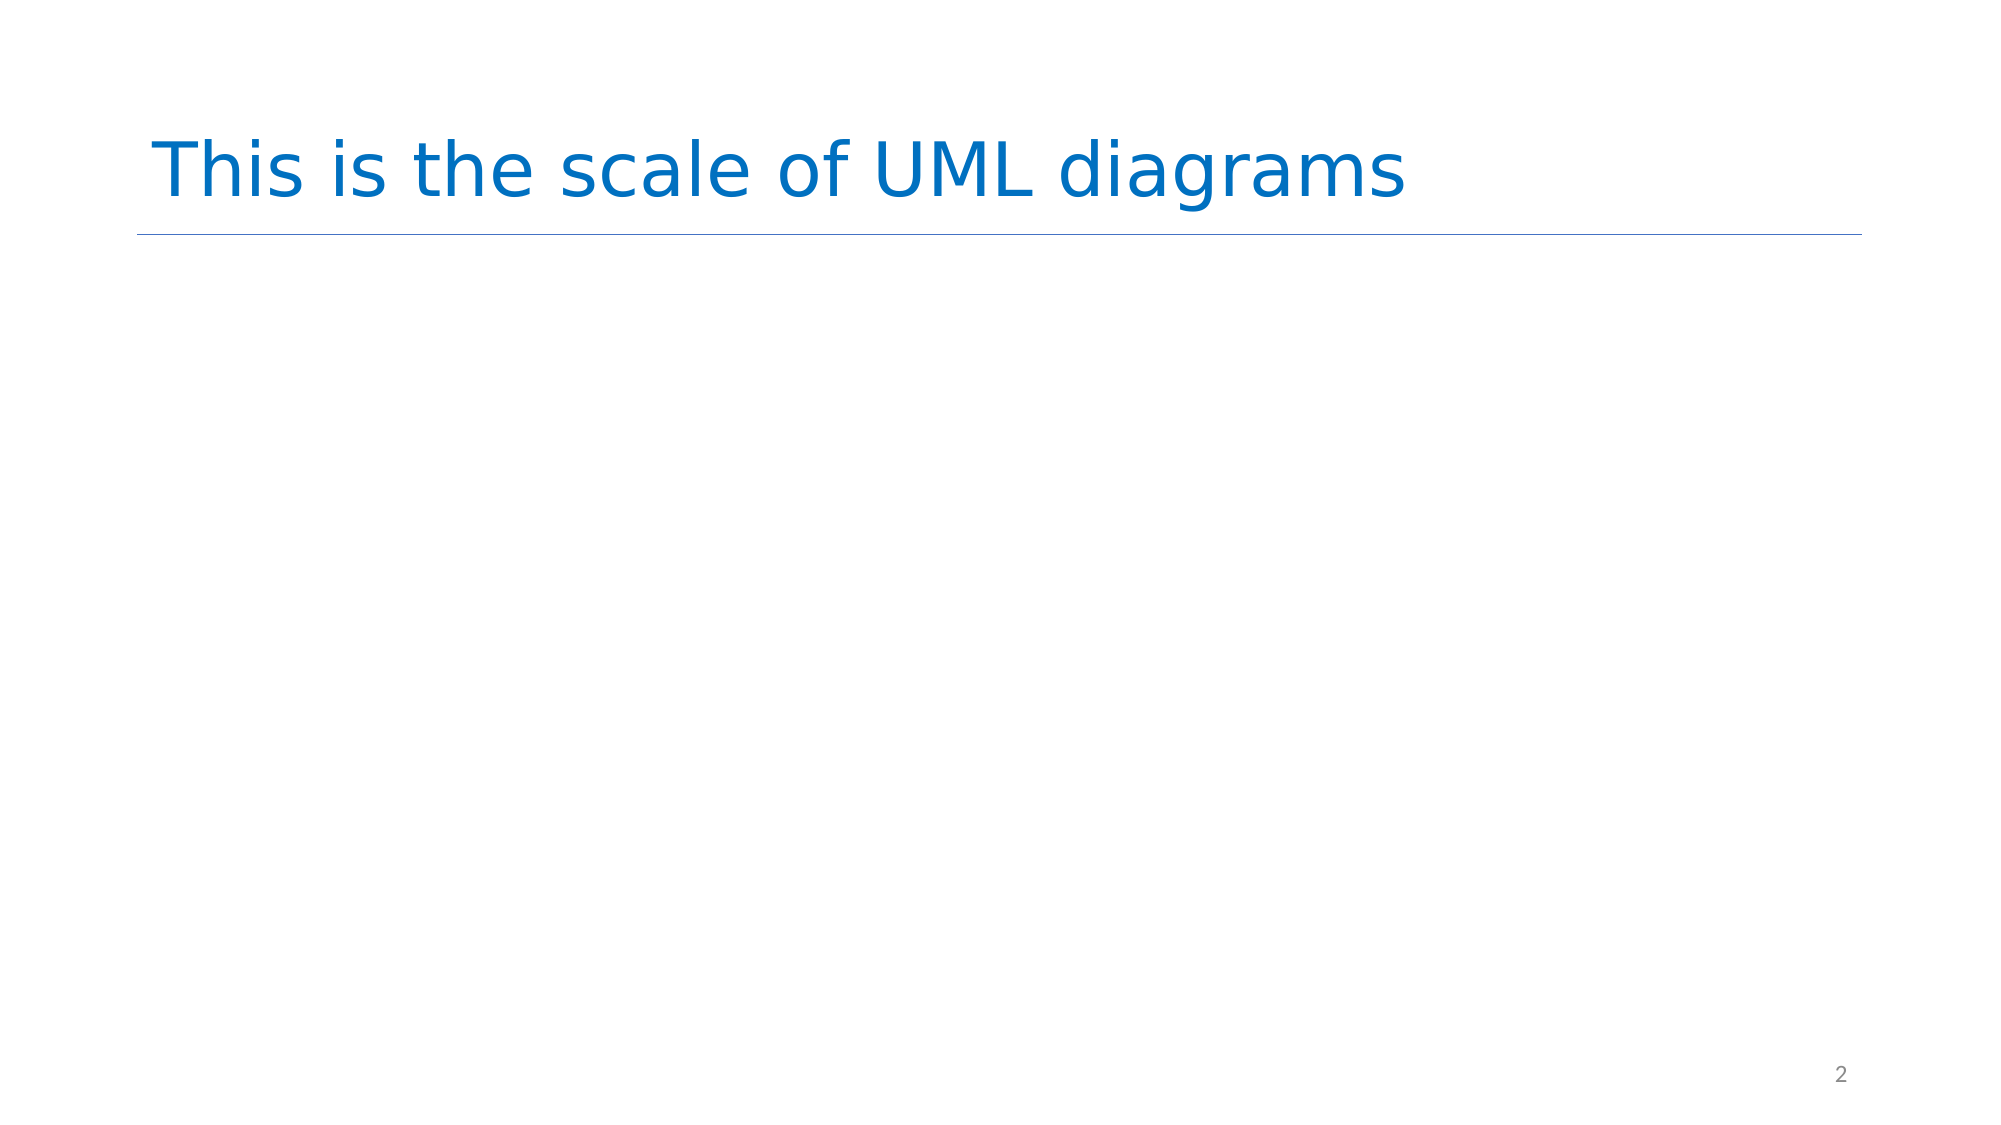

# This is the scale of UML diagrams

2